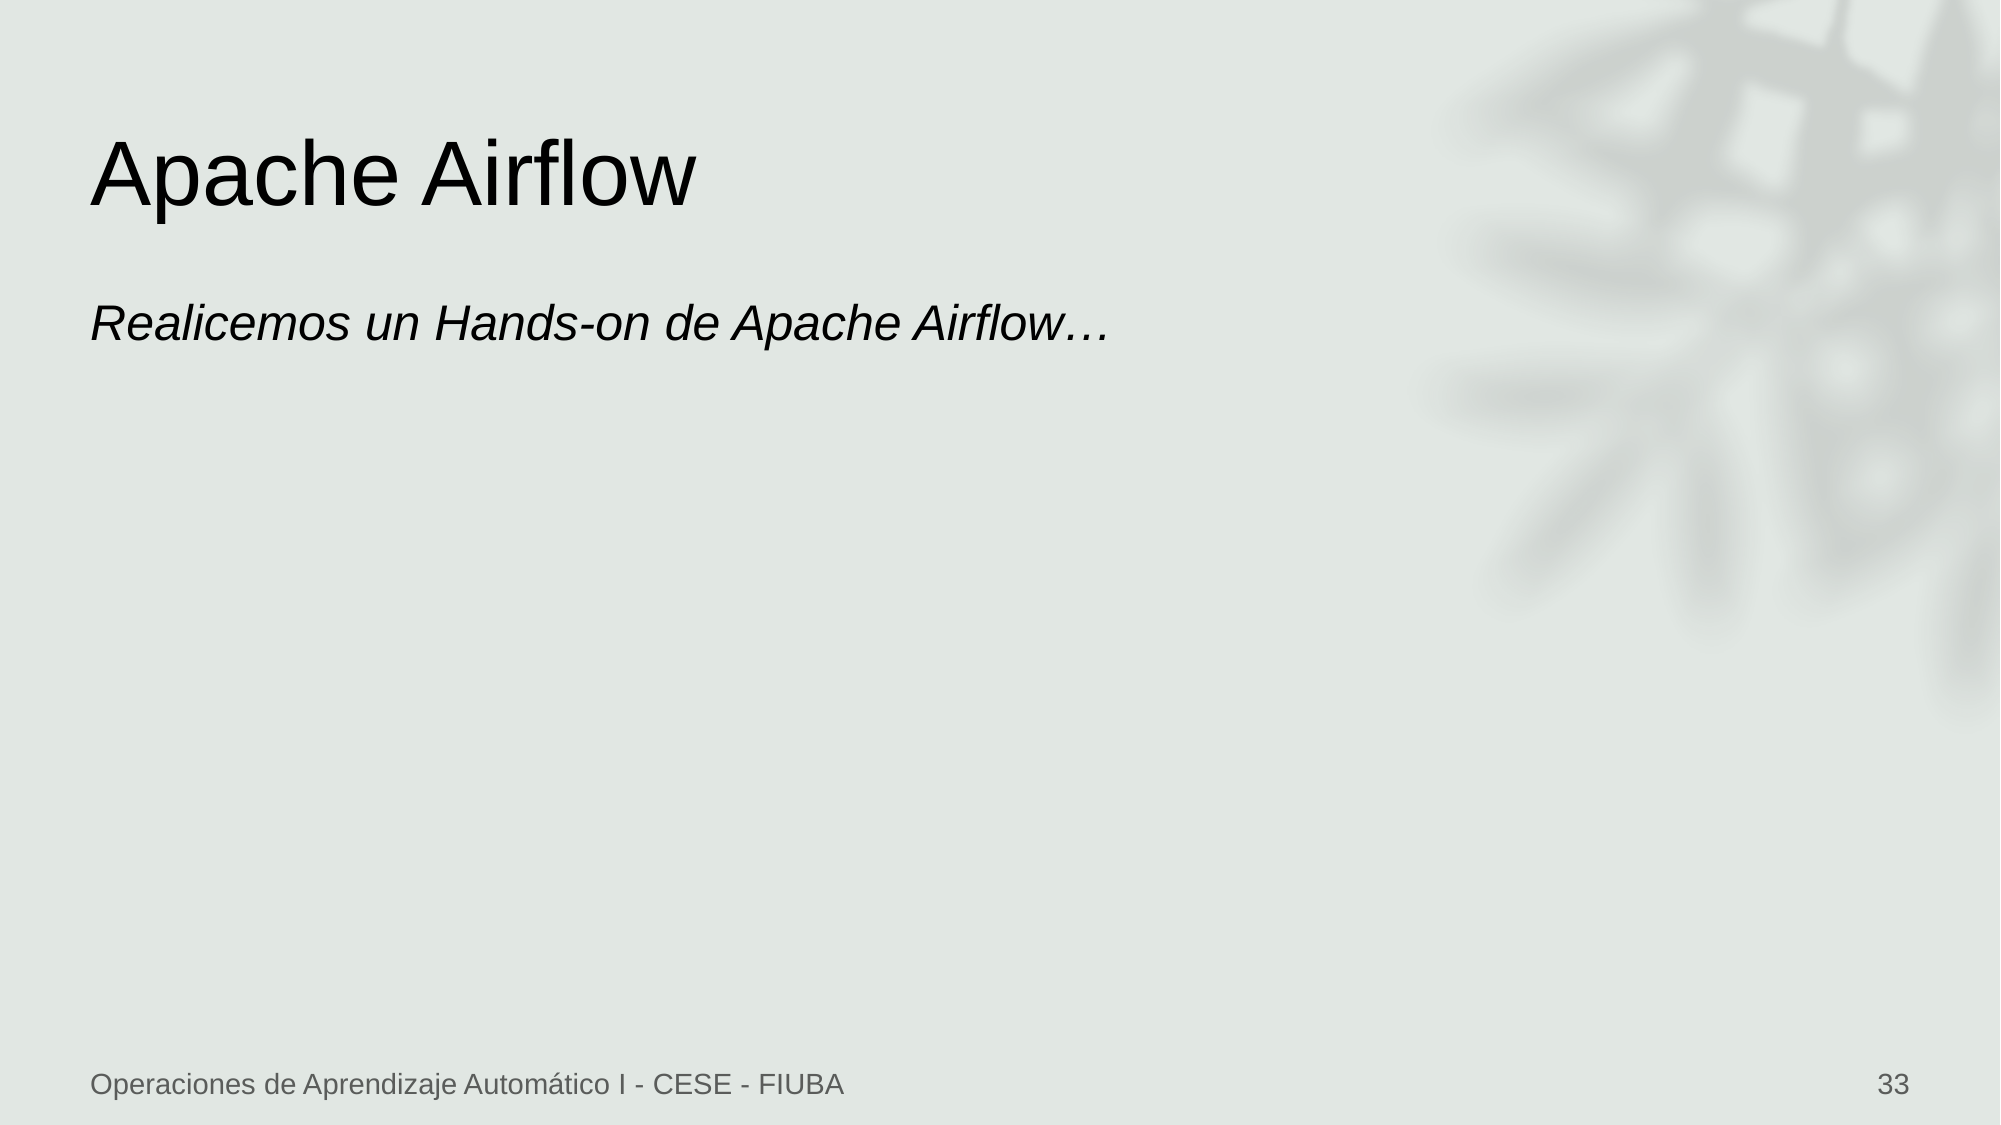

# Apache Airflow
Realicemos un Hands-on de Apache Airflow…
Operaciones de Aprendizaje Automático I - CESE - FIUBA
33